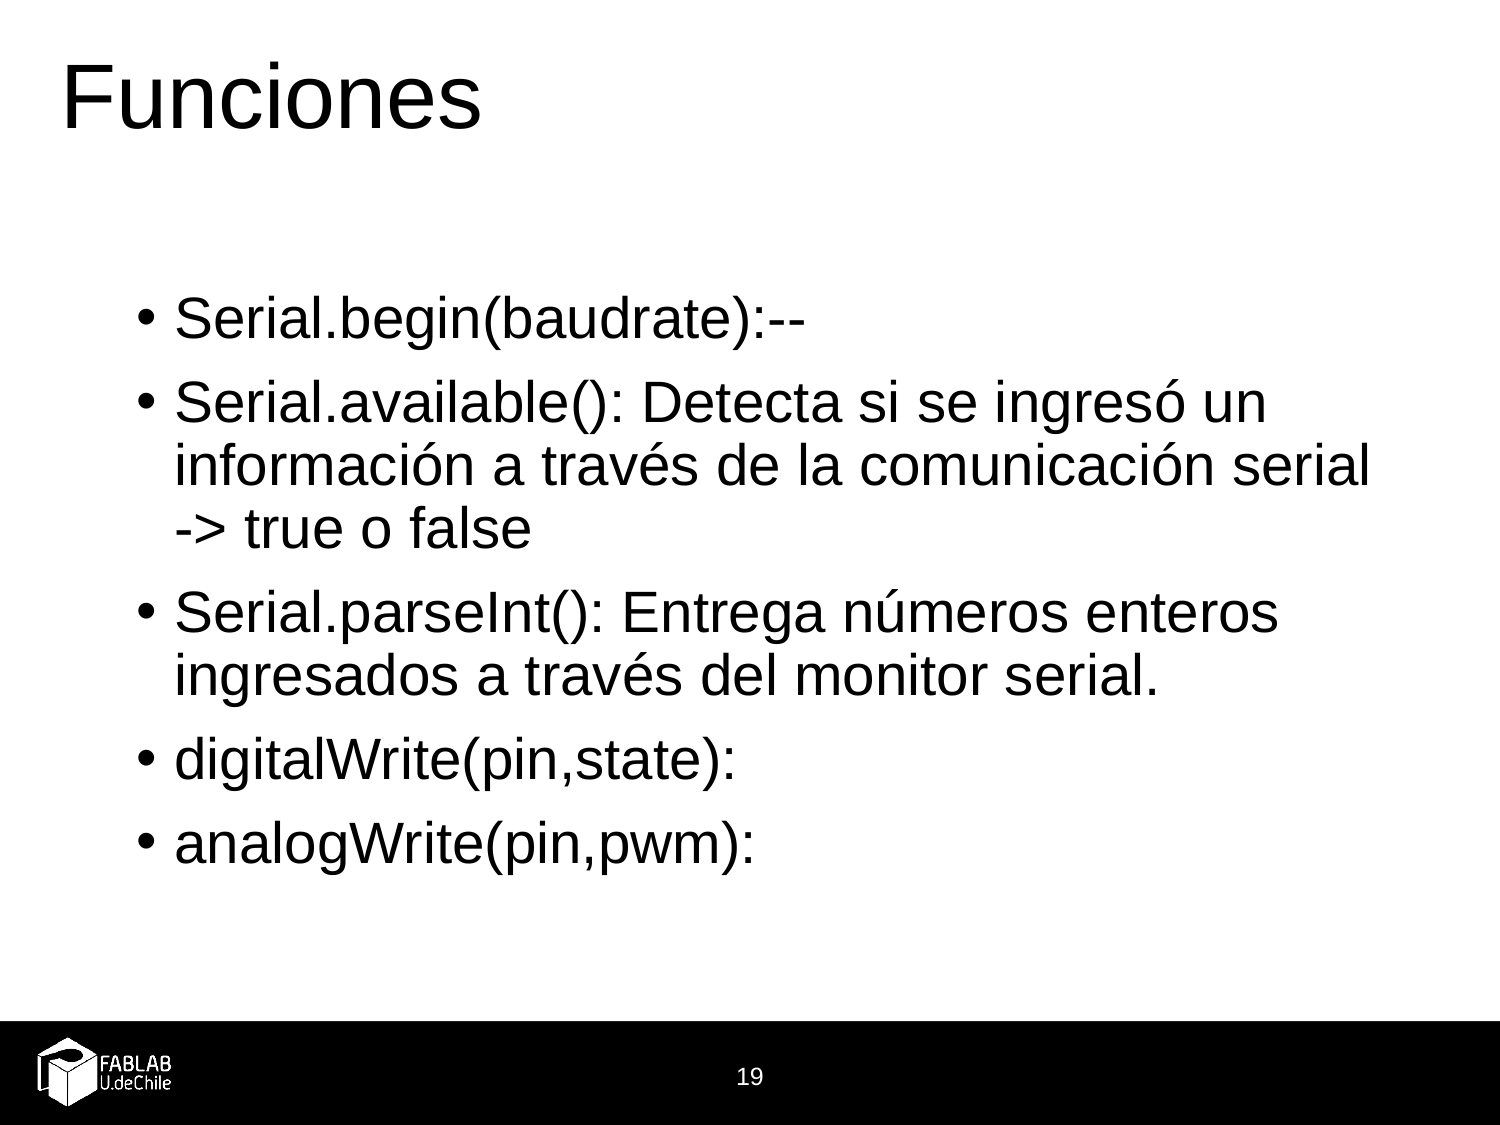

# Funciones
Serial.begin(baudrate):--
Serial.available(): Detecta si se ingresó un información a través de la comunicación serial -> true o false
Serial.parseInt(): Entrega números enteros ingresados a través del monitor serial.
digitalWrite(pin,state):
analogWrite(pin,pwm):
19